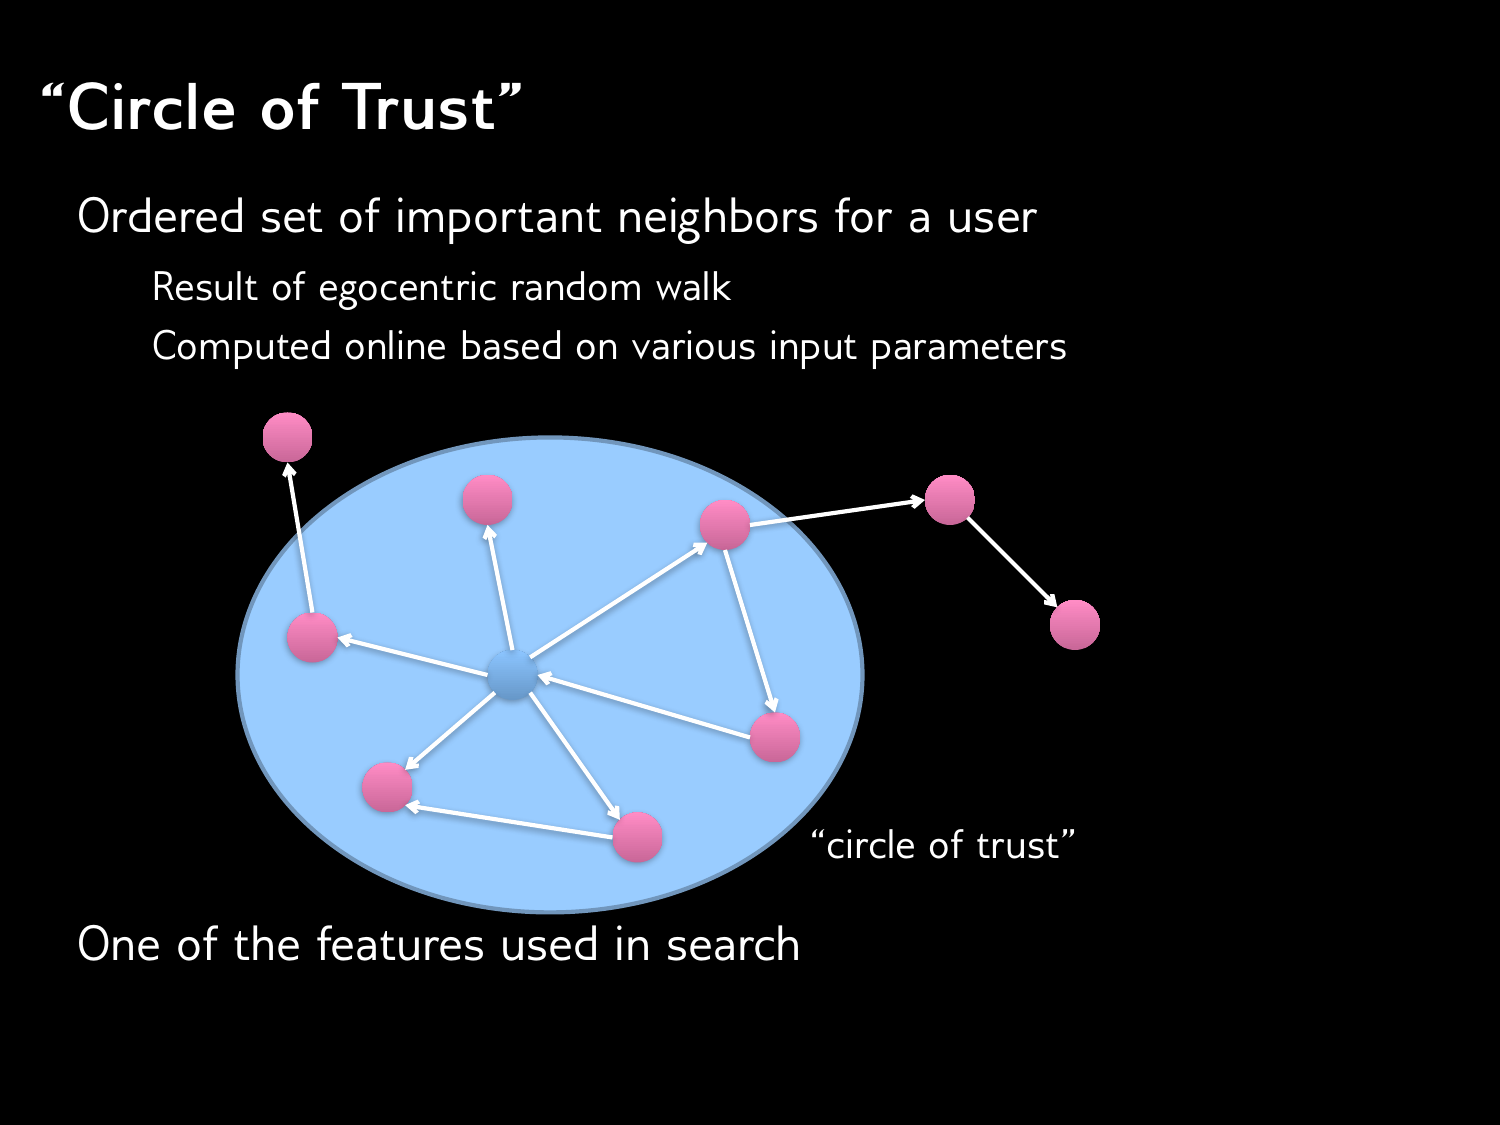

# “Circle of Trust”
Ordered set of important neighbors for a user
Result of egocentric random walk
Computed online based on various input parameters

One of the features used in search

“circle of trust”